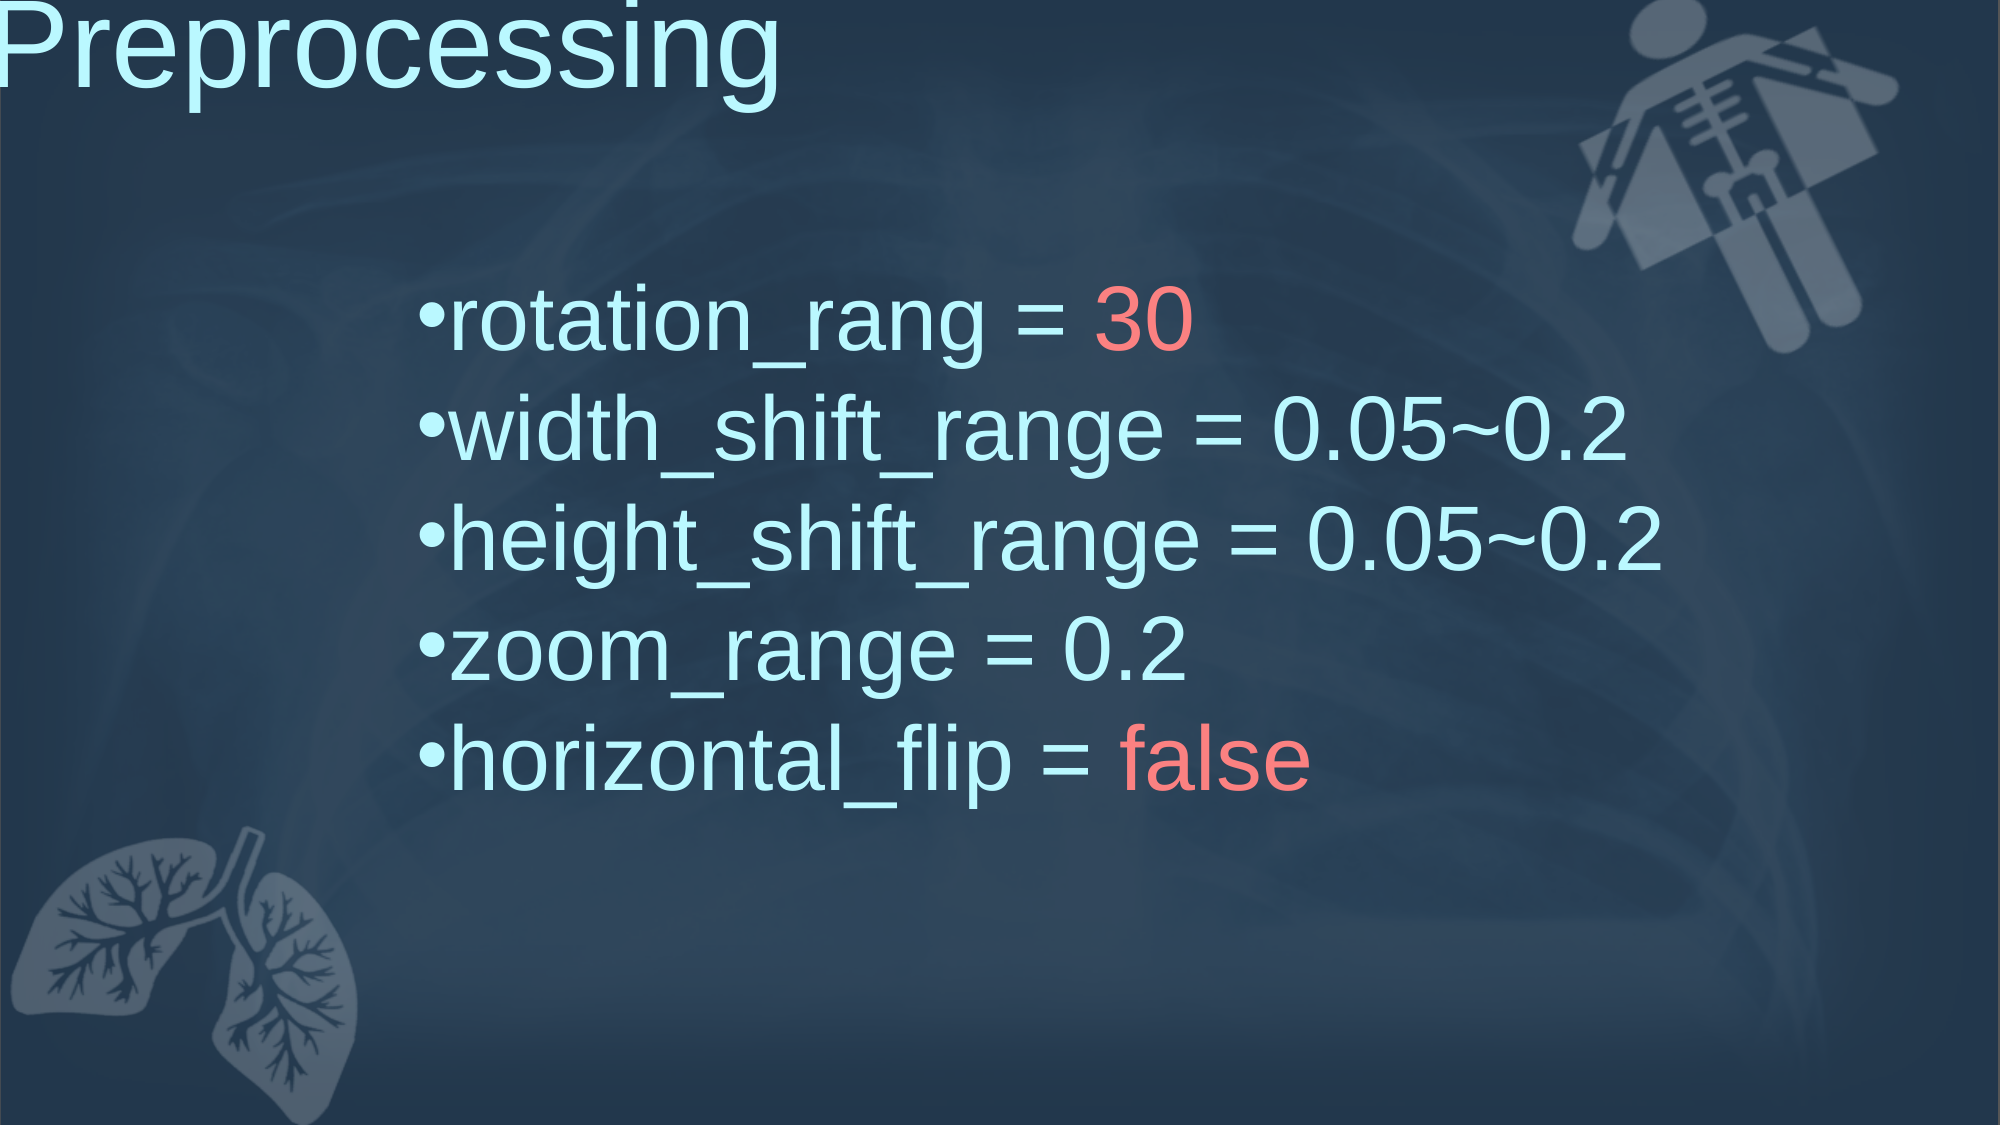

# Preprocessing
rotation_rang = 30
width_shift_range = 0.05~0.2
height_shift_range = 0.05~0.2
zoom_range = 0.2
horizontal_flip = false